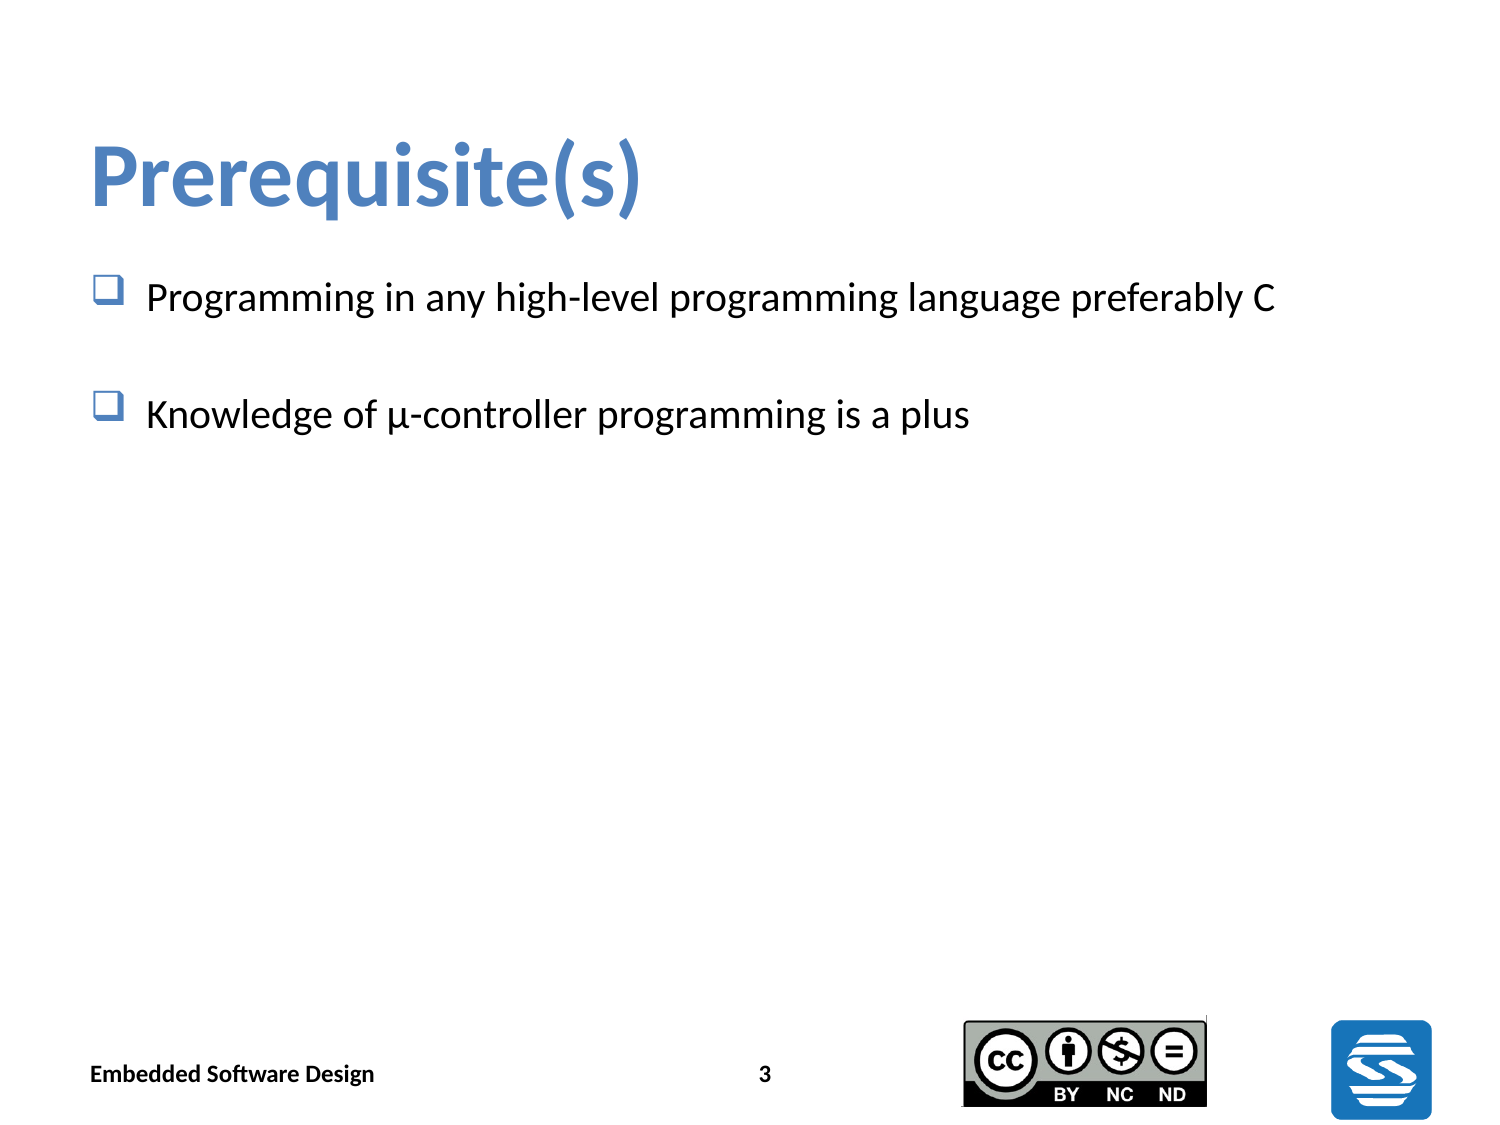

# Prerequisite(s)
Programming in any high-level programming language preferably C

Knowledge of µ-controller programming is a plus
Embedded Software Design
3